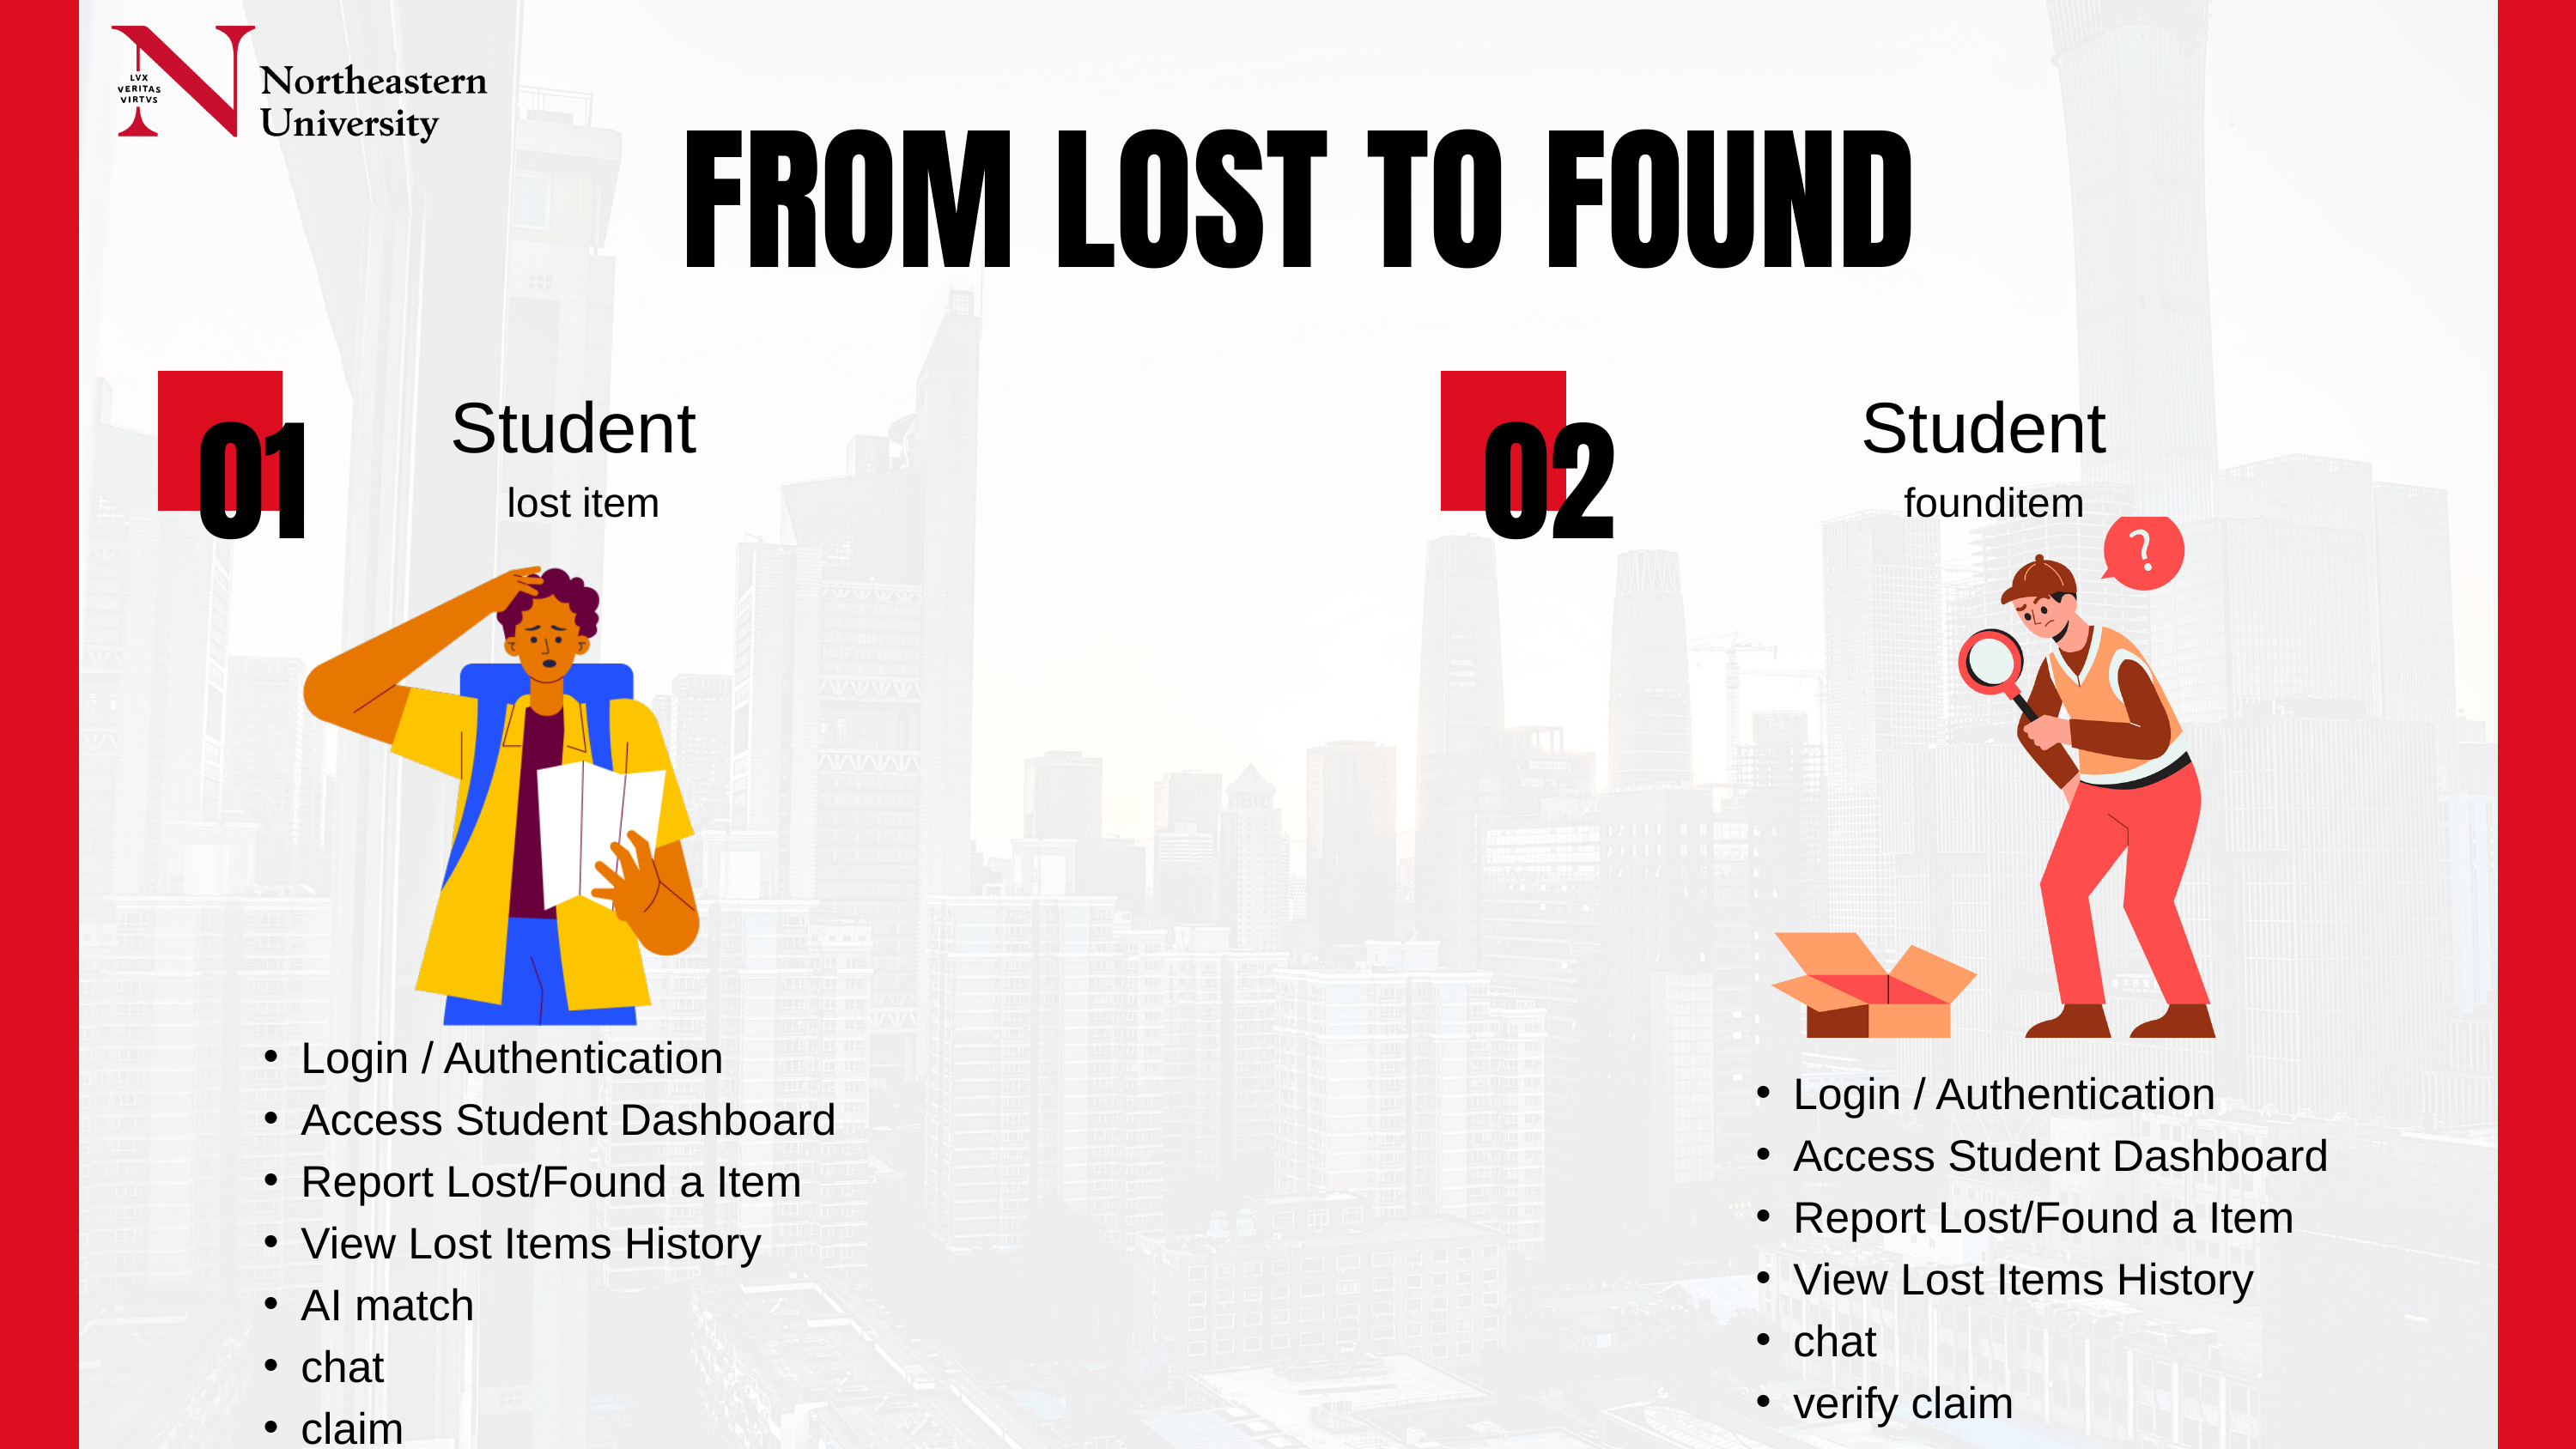

FROM LOST TO FOUND
Student
lost item
Student
founditem

01
02

Login / Authentication
Access Student Dashboard
Report Lost/Found a Item
View Lost Items History
AI match
chat
claim
Login / Authentication
Access Student Dashboard
Report Lost/Found a Item
View Lost Items History
chat
verify claim